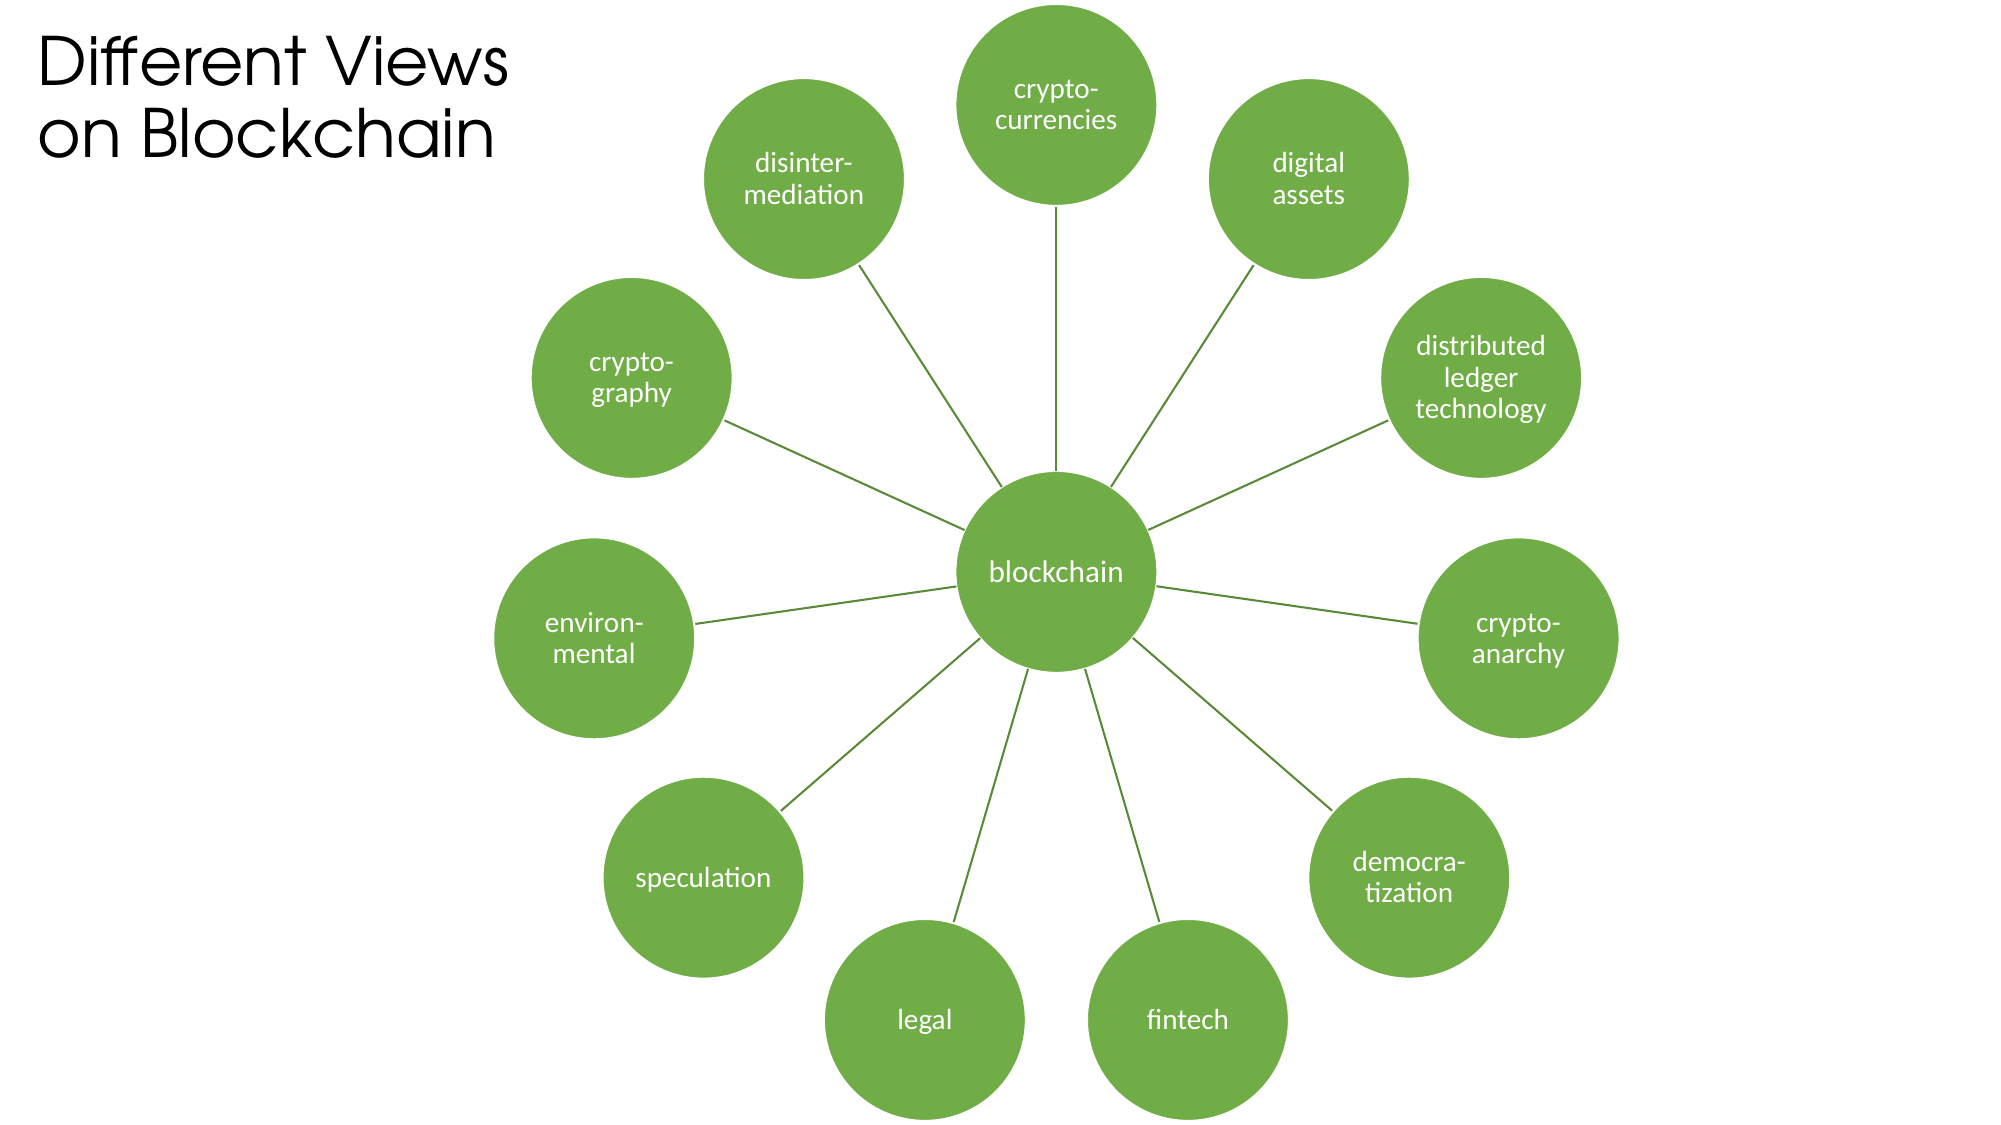

blockchain

crypto-currencies

digital assets

distributed ledger technology

crypto-anarchy

democra-tization

fintech

legal

speculation

environ-mental

crypto-graphy

disinter-mediation
Different Views
on Blockchain